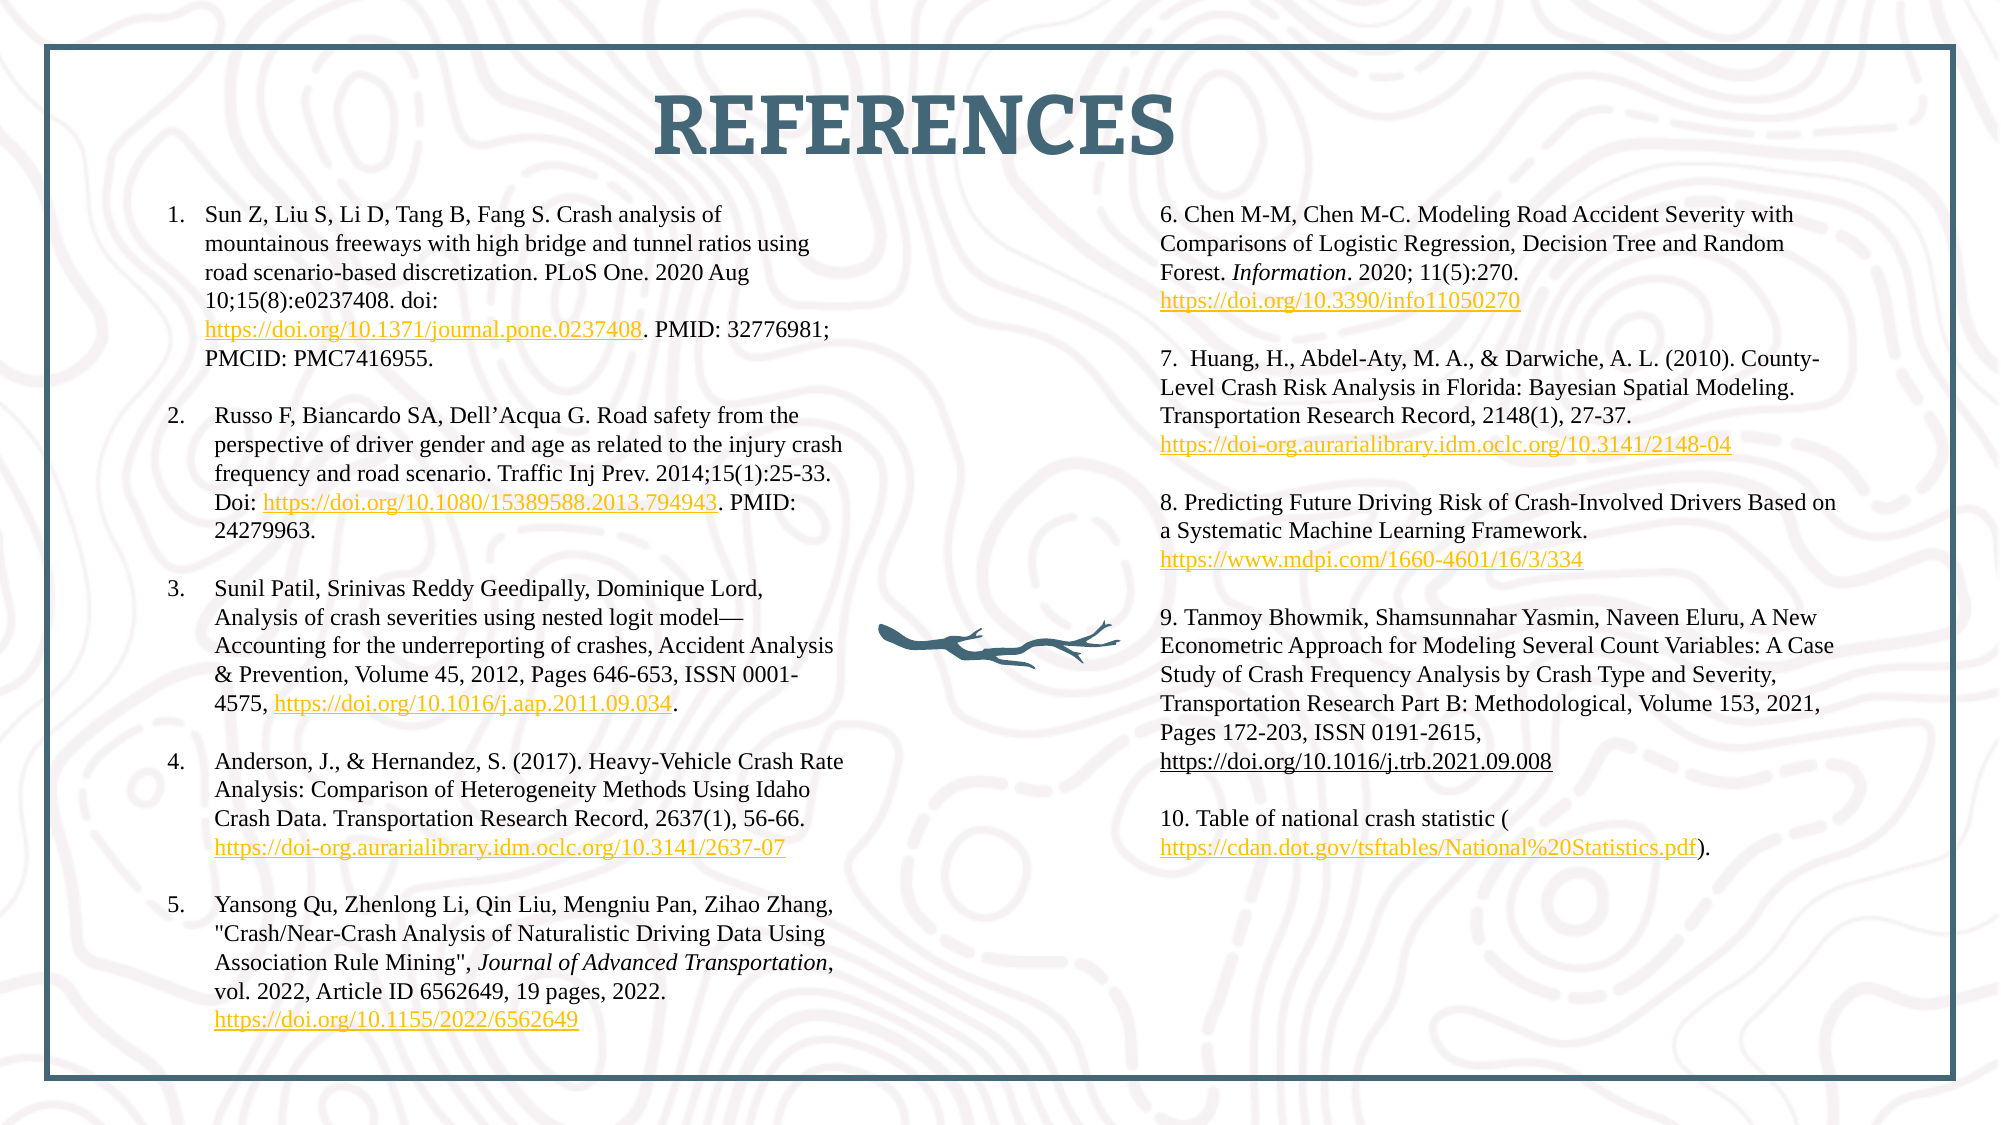

# references
Sun Z, Liu S, Li D, Tang B, Fang S. Crash analysis of mountainous freeways with high bridge and tunnel ratios using road scenario-based discretization. PLoS One. 2020 Aug 10;15(8):e0237408. doi: https://doi.org/10.1371/journal.pone.0237408. PMID: 32776981; PMCID: PMC7416955.

Russo F, Biancardo SA, Dell’Acqua G. Road safety from the perspective of driver gender and age as related to the injury crash frequency and road scenario. Traffic Inj Prev. 2014;15(1):25-33. Doi: https://doi.org/10.1080/15389588.2013.794943. PMID: 24279963.

Sunil Patil, Srinivas Reddy Geedipally, Dominique Lord, Analysis of crash severities using nested logit model—Accounting for the underreporting of crashes, Accident Analysis & Prevention, Volume 45, 2012, Pages 646-653, ISSN 0001-4575, https://doi.org/10.1016/j.aap.2011.09.034.

Anderson, J., & Hernandez, S. (2017). Heavy-Vehicle Crash Rate Analysis: Comparison of Heterogeneity Methods Using Idaho Crash Data. Transportation Research Record, 2637(1), 56-66. https://doi-org.aurarialibrary.idm.oclc.org/10.3141/2637-07

Yansong Qu, Zhenlong Li, Qin Liu, Mengniu Pan, Zihao Zhang, "Crash/Near-Crash Analysis of Naturalistic Driving Data Using Association Rule Mining", Journal of Advanced Transportation, vol. 2022, Article ID 6562649, 19 pages, 2022. https://doi.org/10.1155/2022/6562649
6. Chen M-M, Chen M-C. Modeling Road Accident Severity with Comparisons of Logistic Regression, Decision Tree and Random Forest. Information. 2020; 11(5):270. https://doi.org/10.3390/info11050270

7.  Huang, H., Abdel-Aty, M. A., & Darwiche, A. L. (2010). County-Level Crash Risk Analysis in Florida: Bayesian Spatial Modeling. Transportation Research Record, 2148(1), 27-37. https://doi-org.aurarialibrary.idm.oclc.org/10.3141/2148-04

8. Predicting Future Driving Risk of Crash-Involved Drivers Based on a Systematic Machine Learning Framework. https://www.mdpi.com/1660-4601/16/3/334

9. Tanmoy Bhowmik, Shamsunnahar Yasmin, Naveen Eluru, A New Econometric Approach for Modeling Several Count Variables: A Case Study of Crash Frequency Analysis by Crash Type and Severity, Transportation Research Part B: Methodological, Volume 153, 2021, Pages 172-203, ISSN 0191-2615, https://doi.org/10.1016/j.trb.2021.09.008
10. Table of national crash statistic (https://cdan.dot.gov/tsftables/National%20Statistics.pdf).